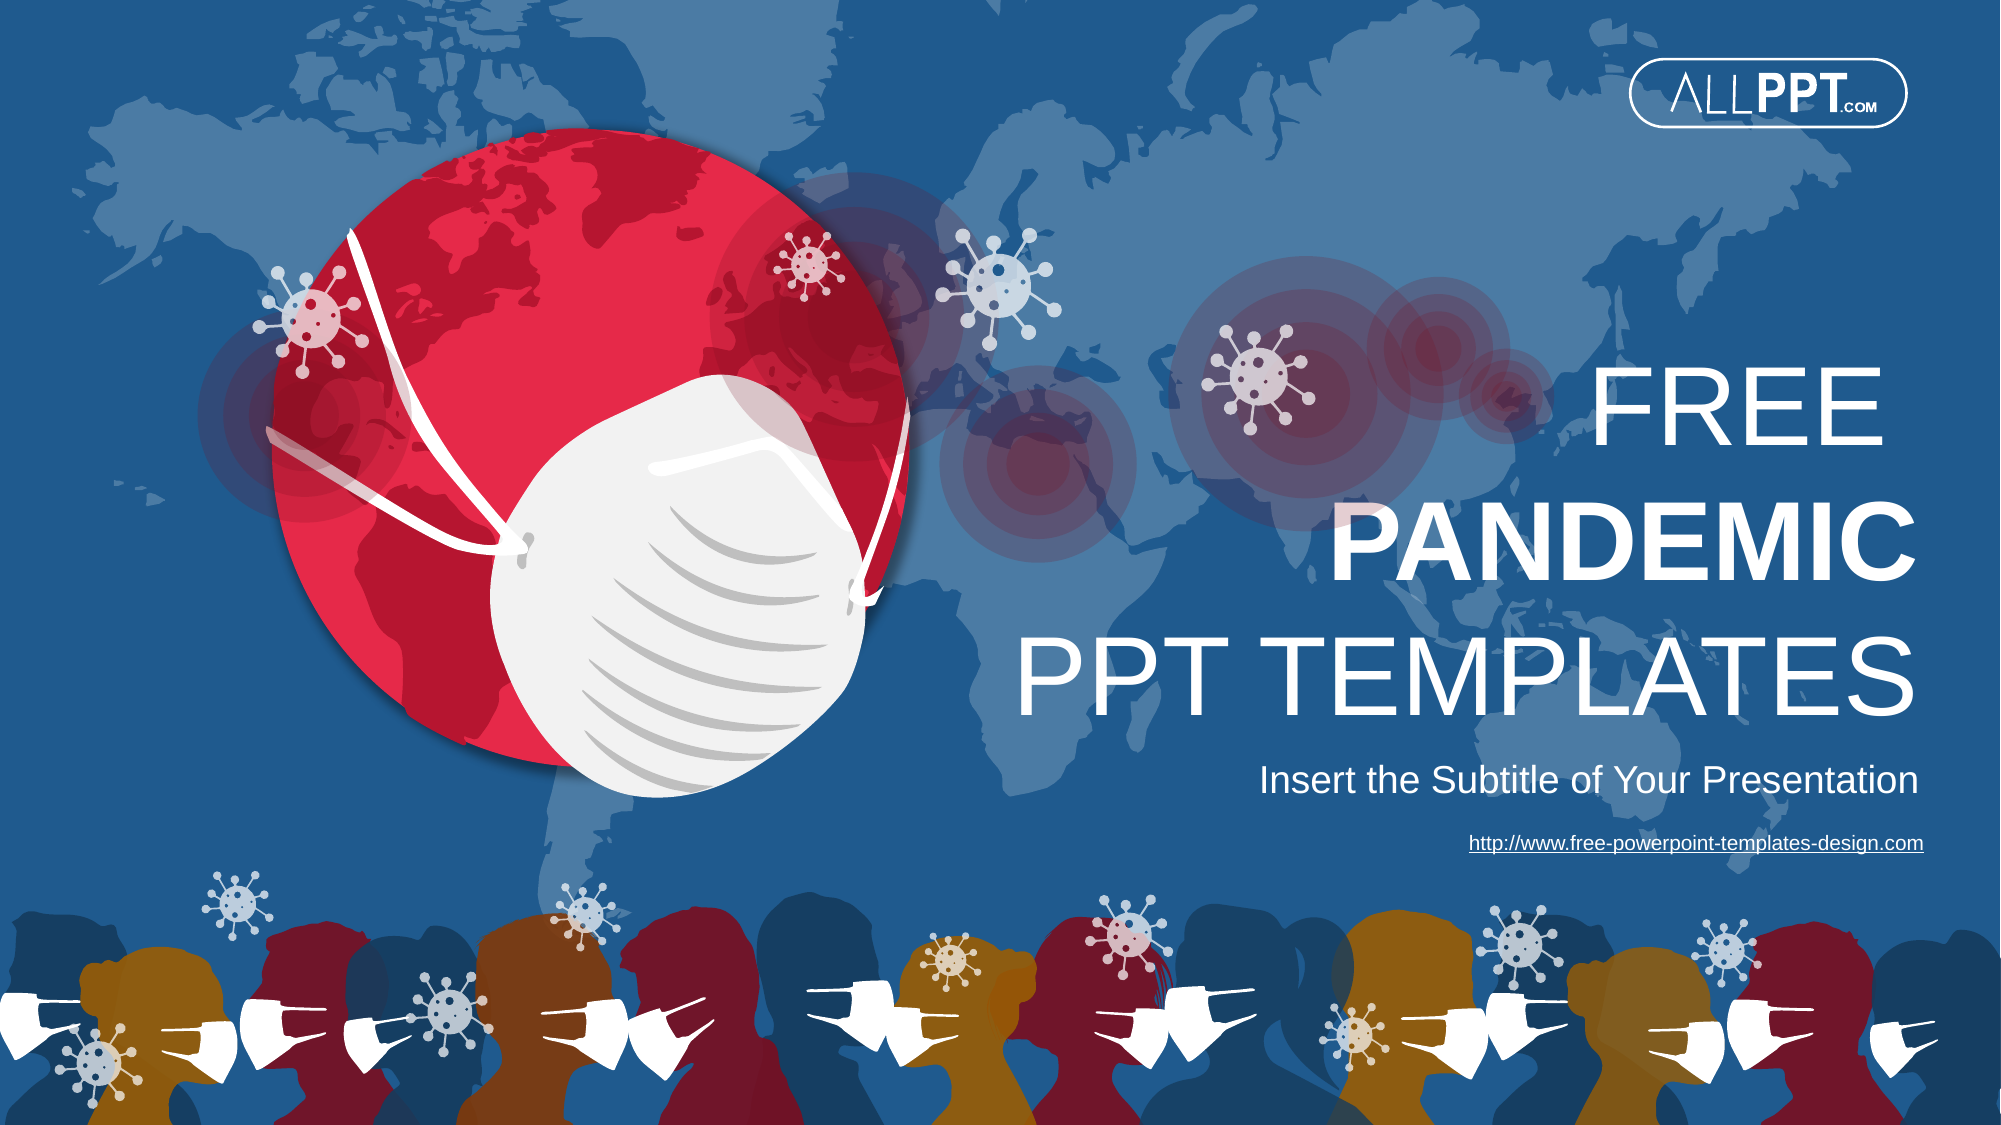

FREE
PANDEMIC
PPT TEMPLATES

Insert the Subtitle of Your Presentation
http://www.free-powerpoint-templates-design.com